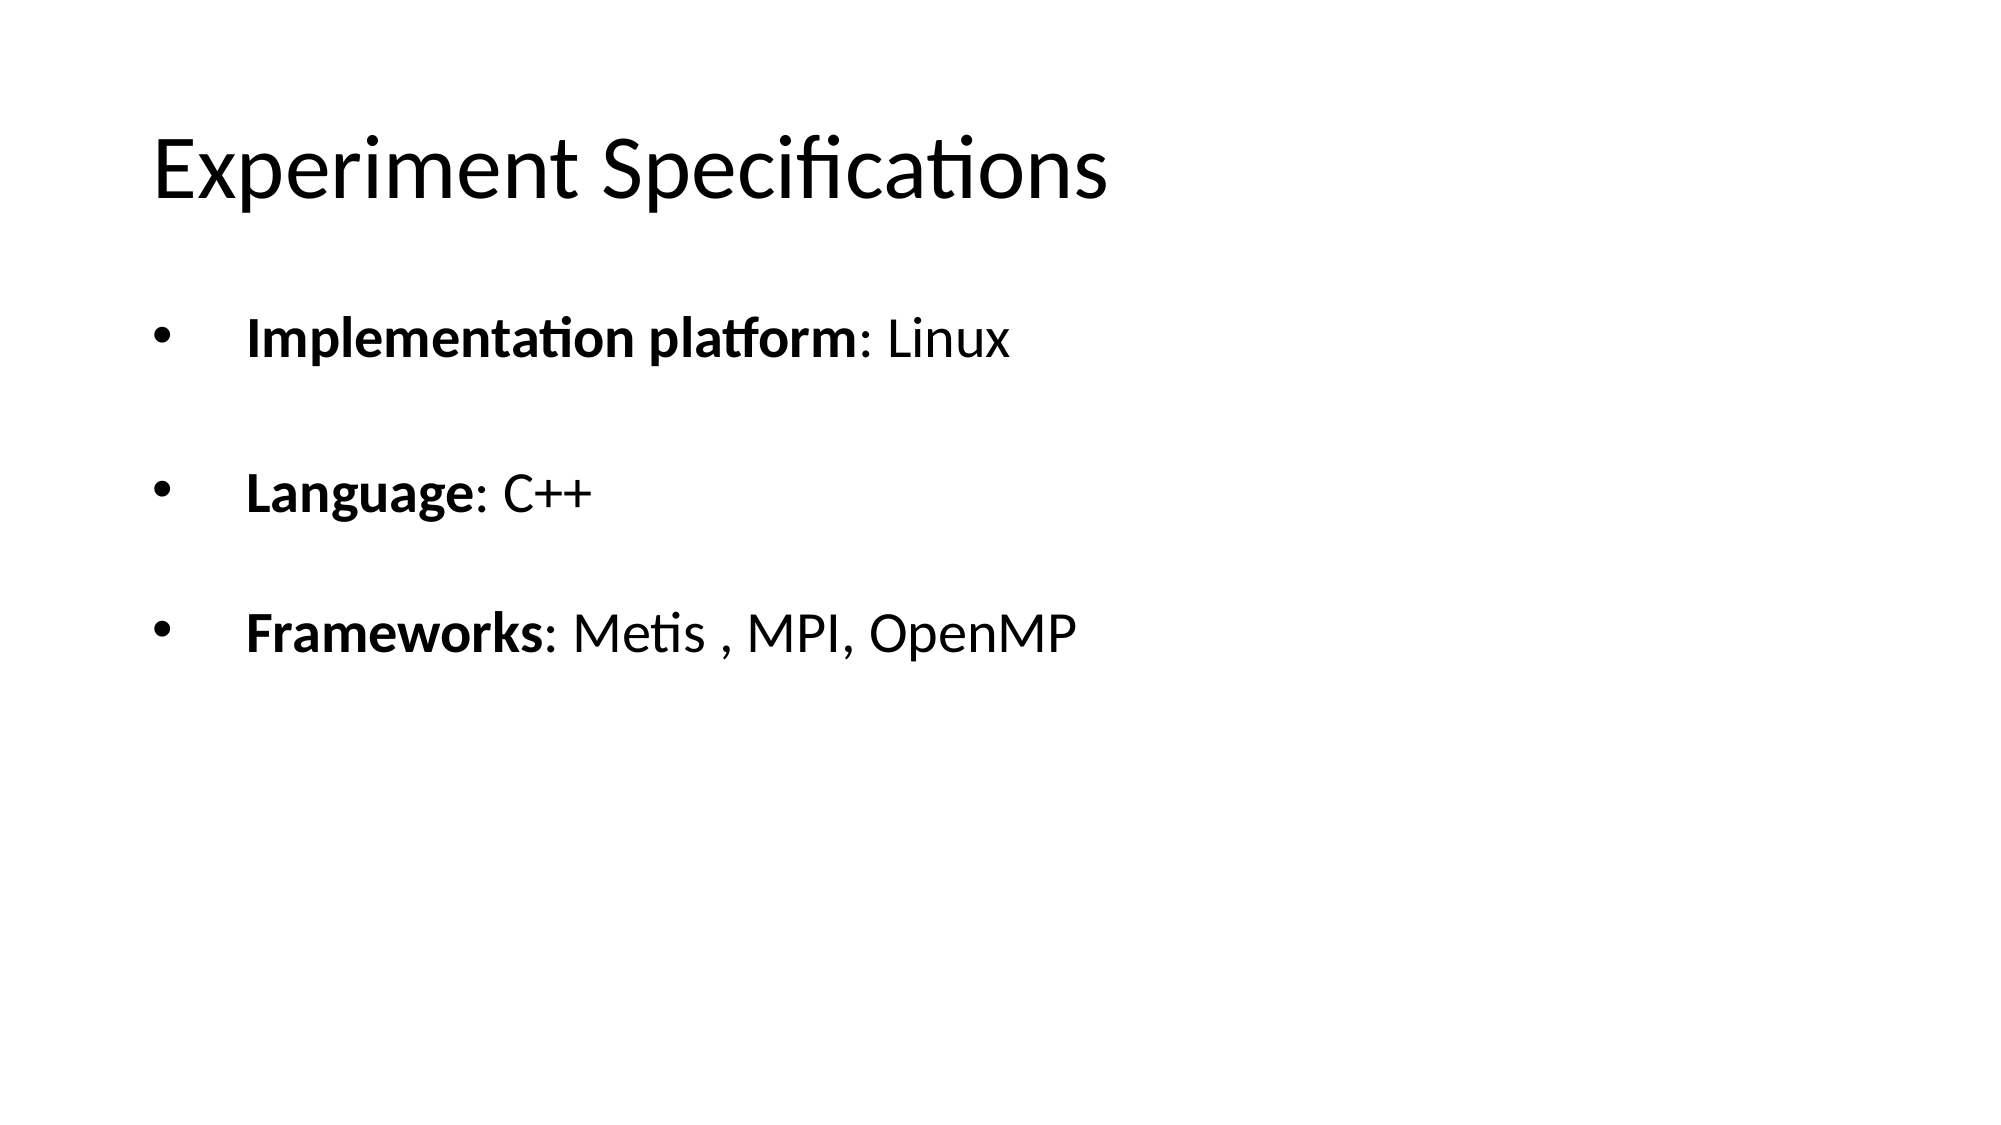

# Experiment Specifications
Implementation platform: Linux

Language: C++

Frameworks: Metis , MPI, OpenMP